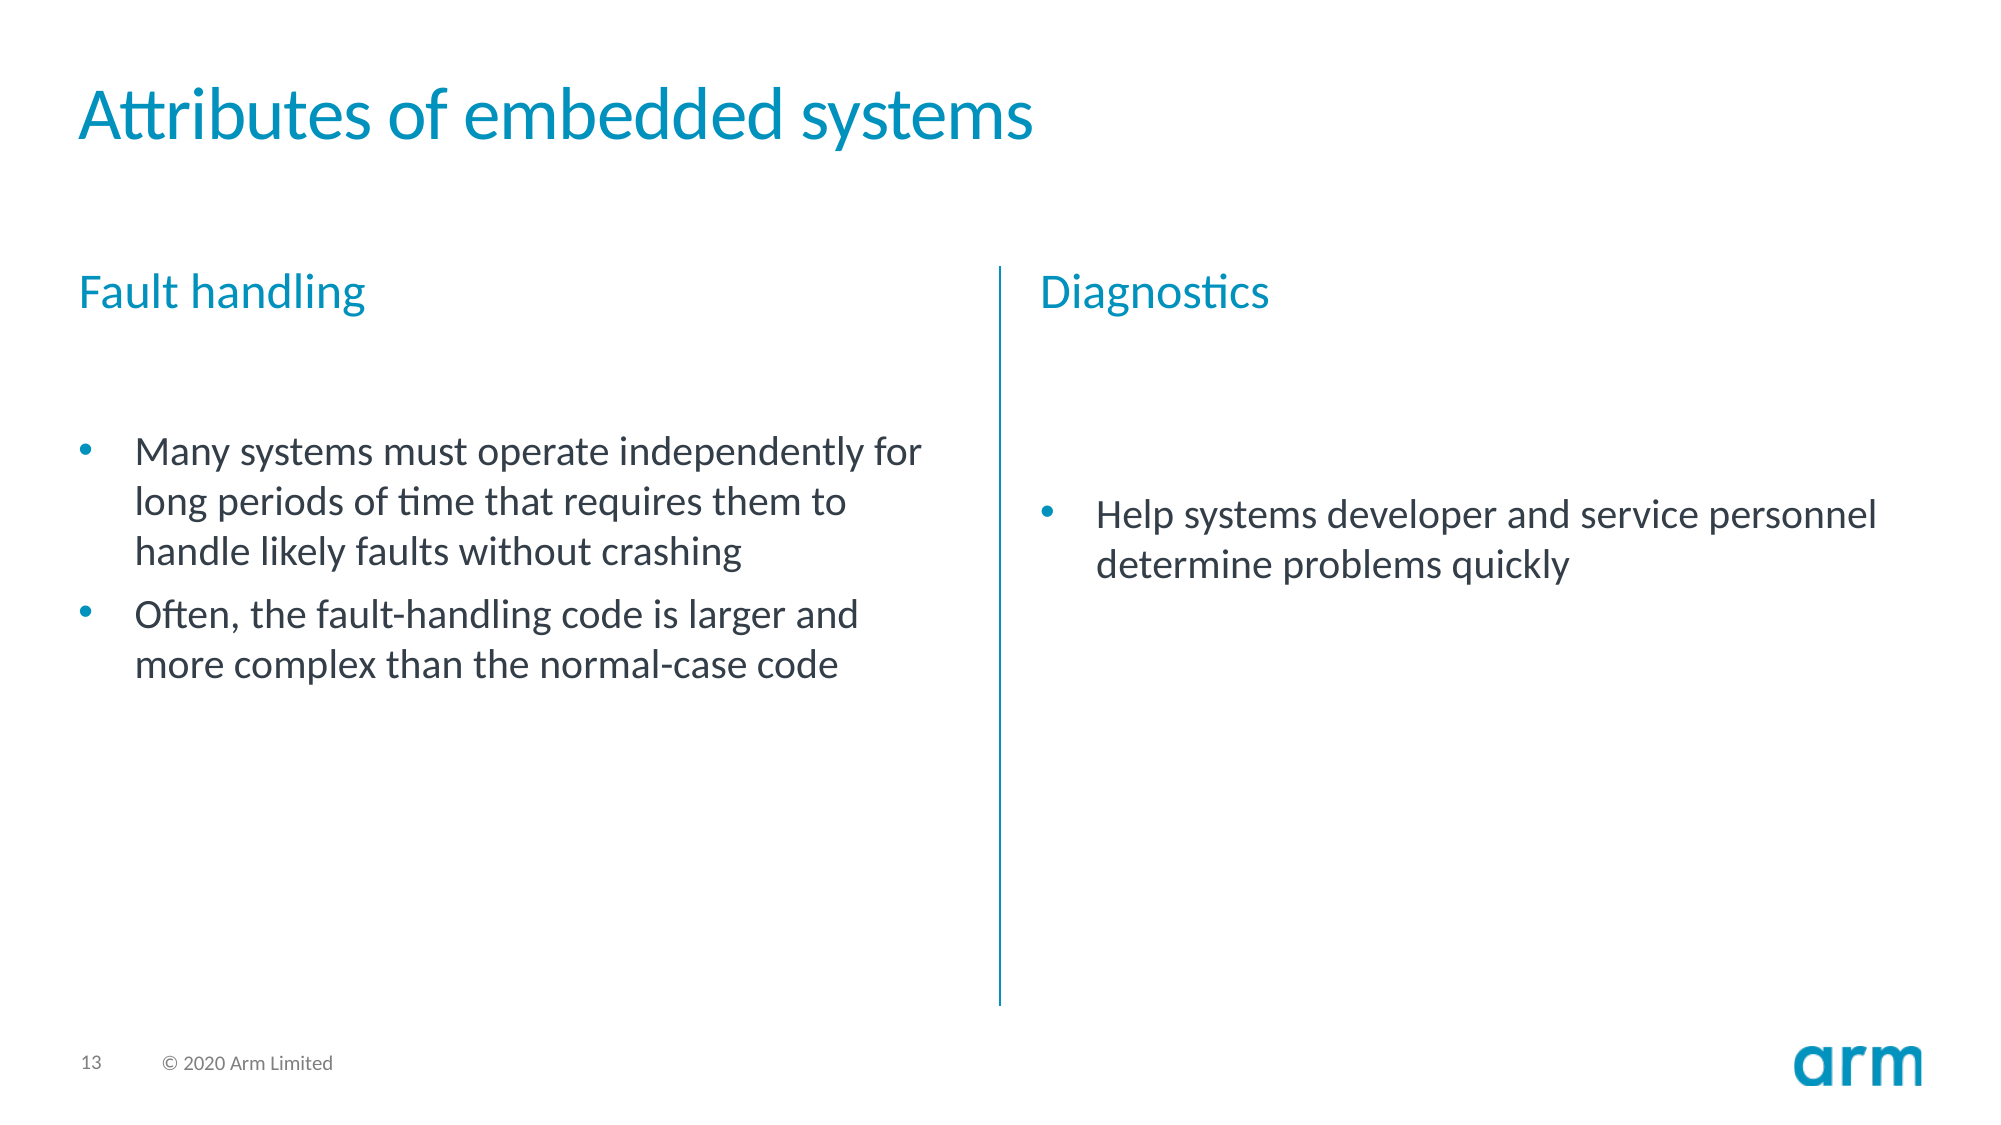

# Attributes of embedded systems
Fault handling
Diagnostics

Help systems developer and service personnel determine problems quickly

Many systems must operate independently for long periods of time that requires them to handle likely faults without crashing
Often, the fault-handling code is larger and more complex than the normal-case code